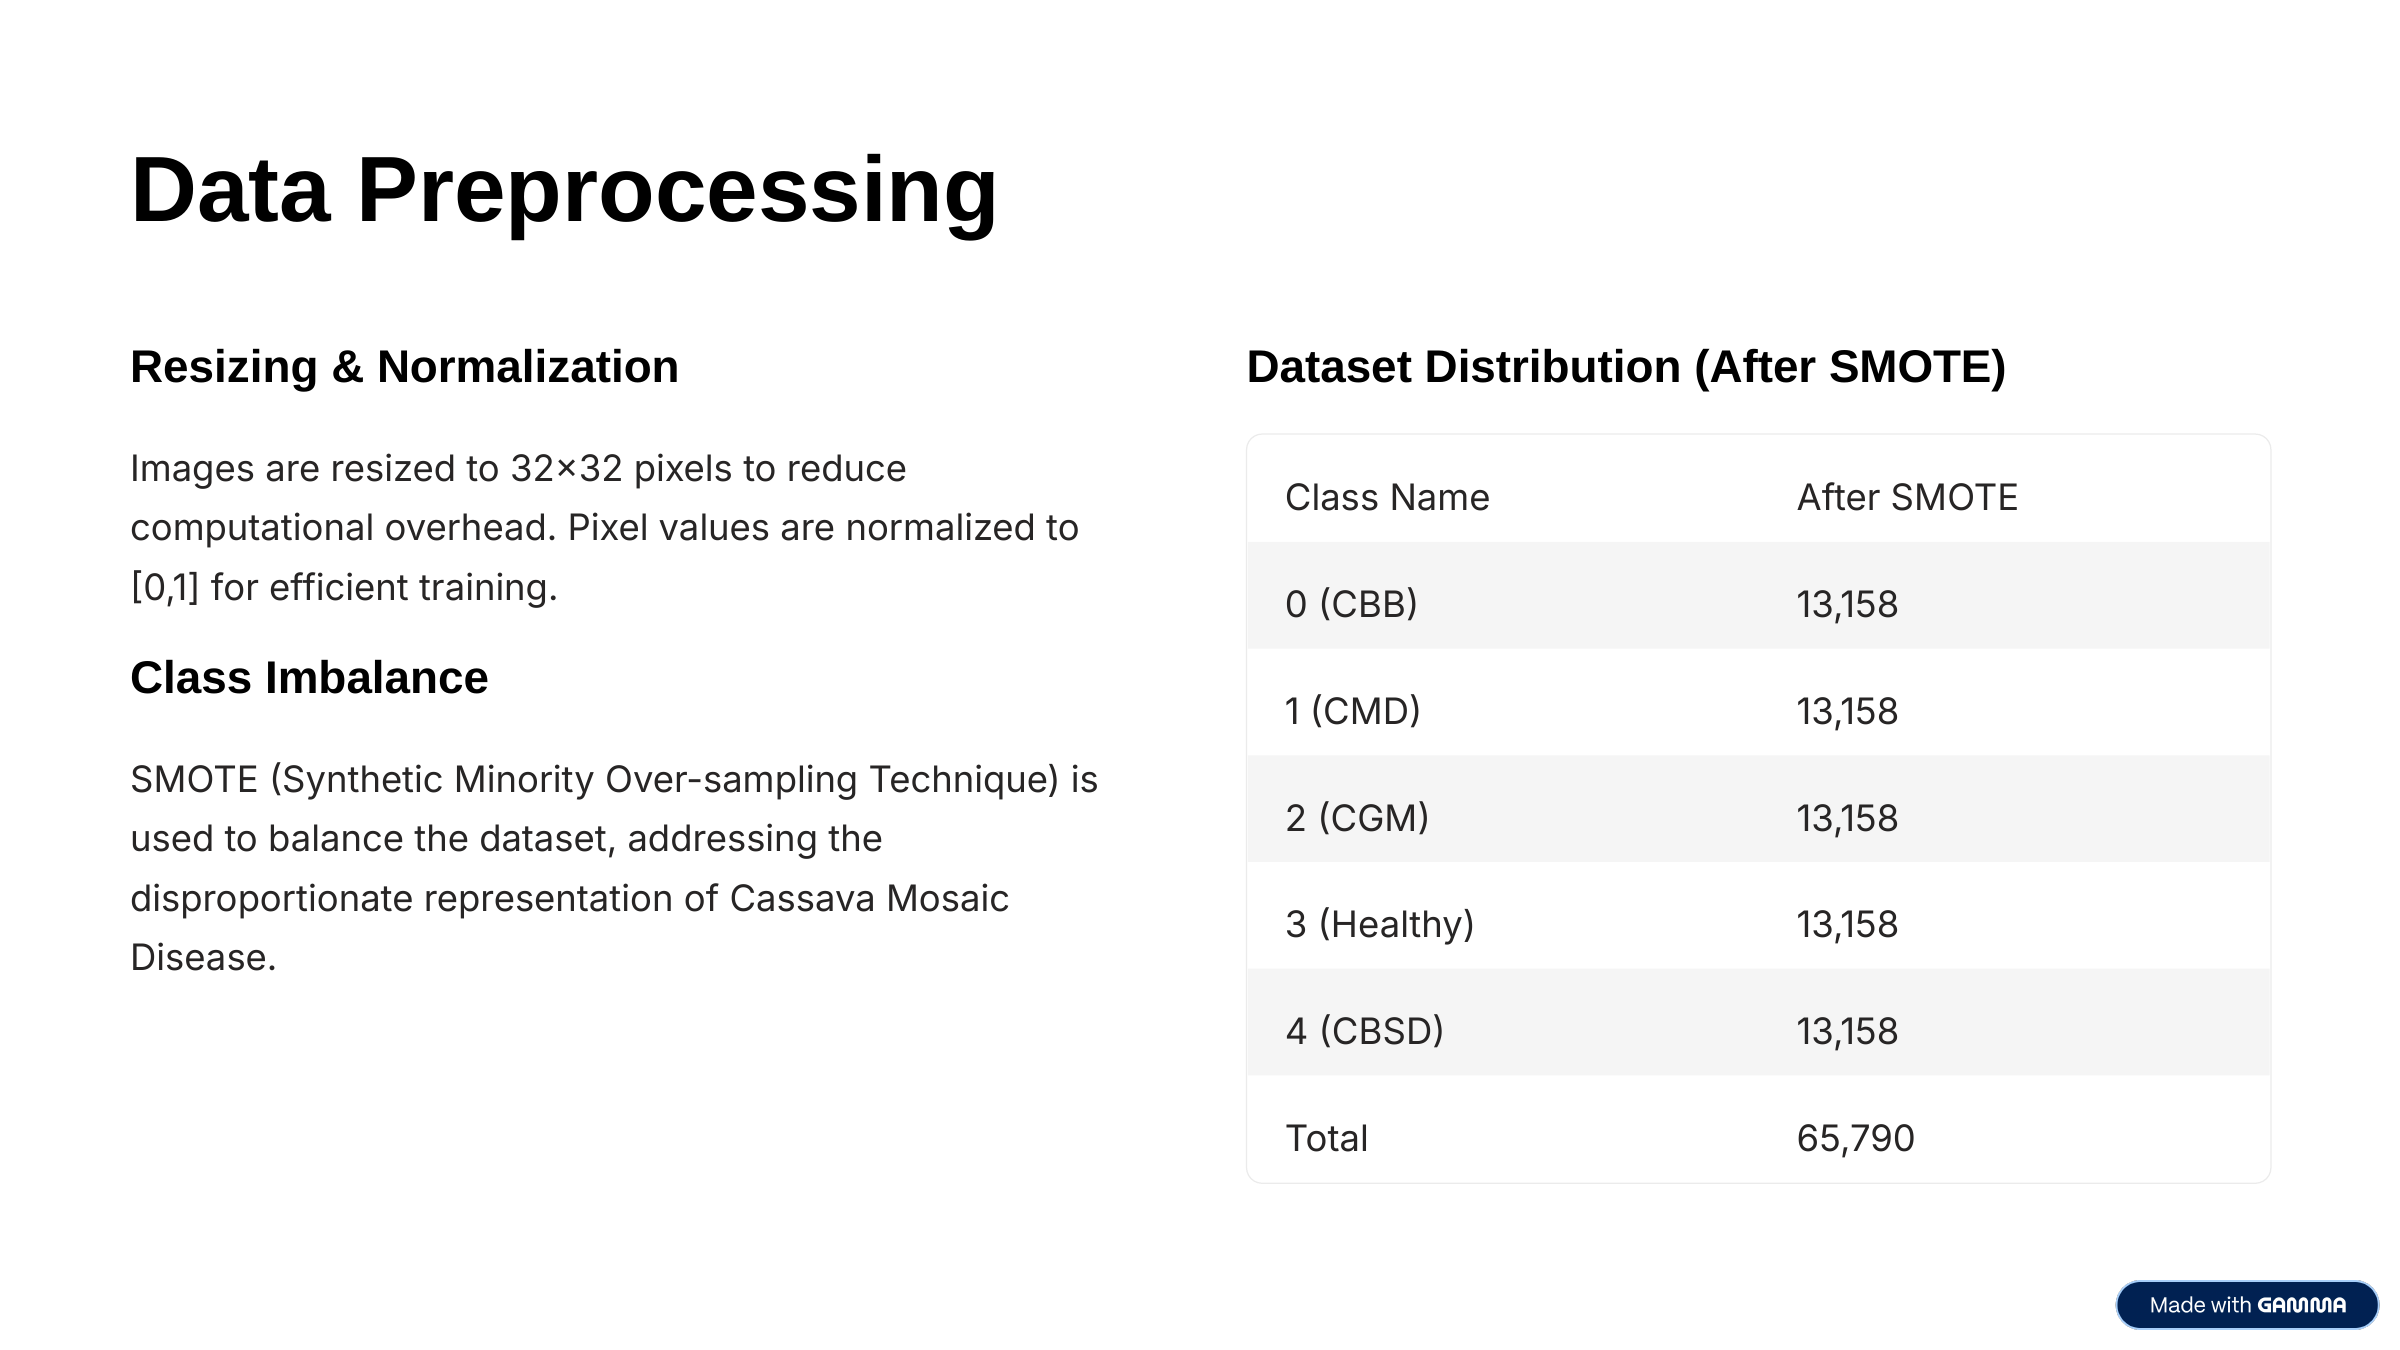

Data Preprocessing
Resizing & Normalization
Dataset Distribution (After SMOTE)
Images are resized to 32x32 pixels to reduce computational overhead. Pixel values are normalized to [0,1] for efficient training.

Class Name
After SMOTE

0 (CBB)
13,158
Class Imbalance

1 (CMD)
13,158
SMOTE (Synthetic Minority Over-sampling Technique) is used to balance the dataset, addressing the disproportionate representation of Cassava Mosaic Disease.

2 (CGM)
13,158

3 (Healthy)
13,158

4 (CBSD)
13,158

Total
65,790